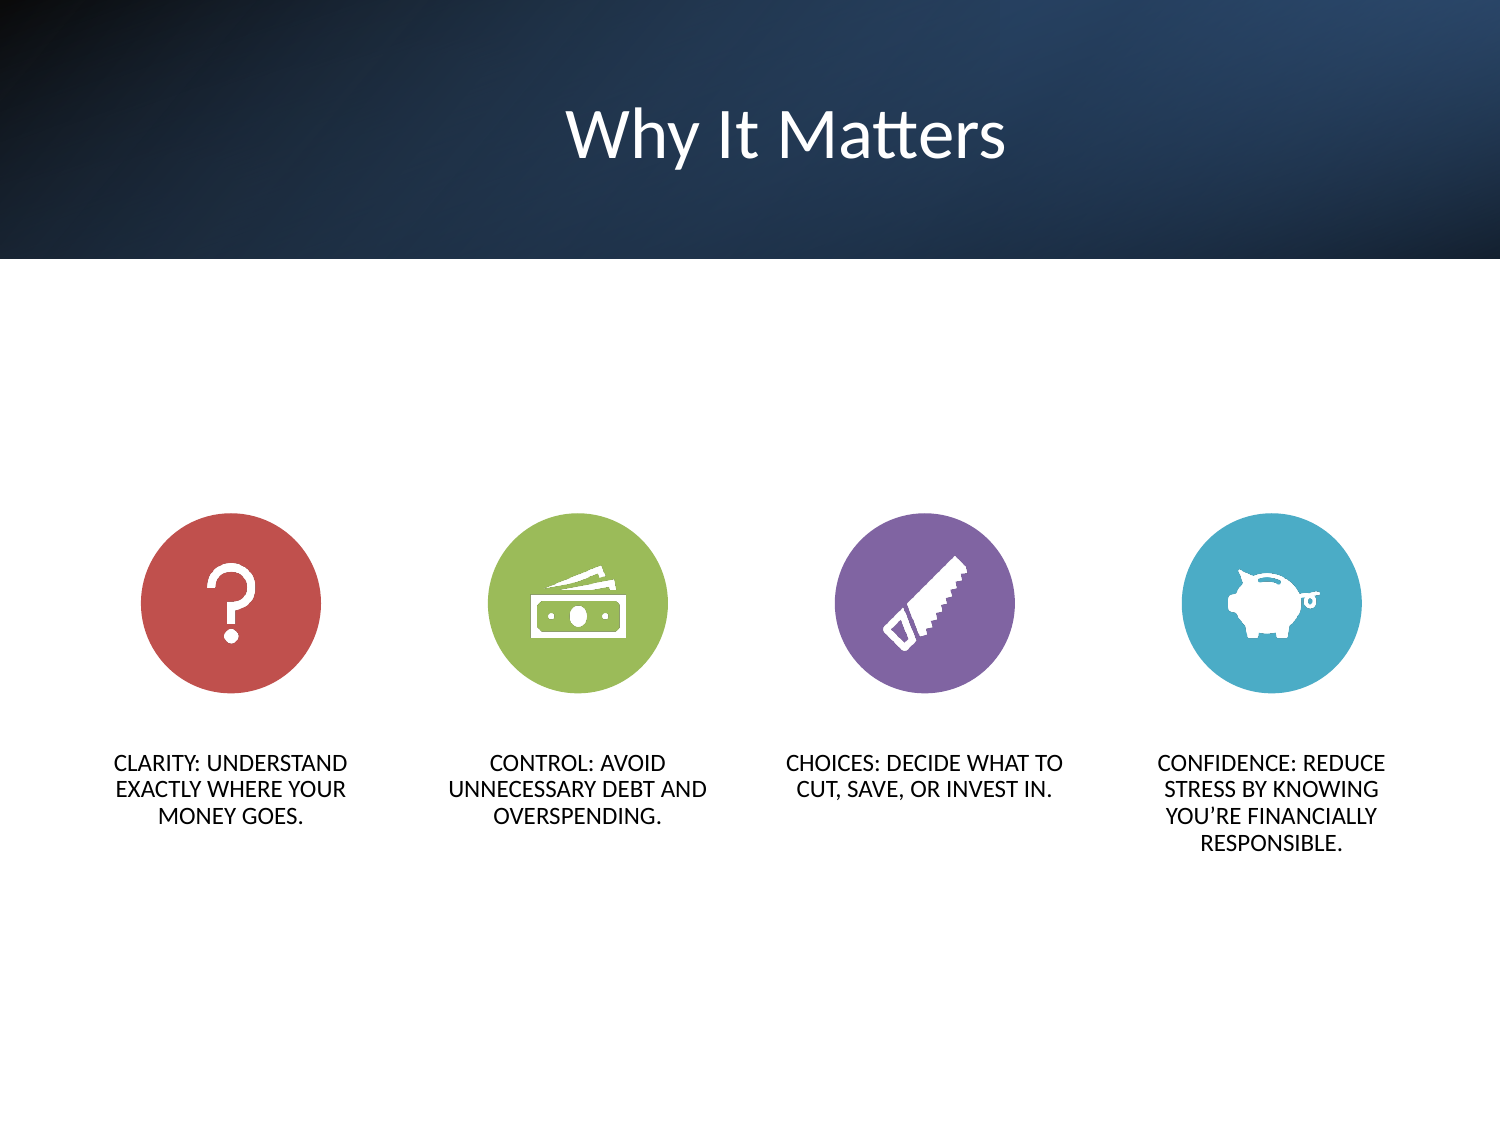

# Why It Matters
Clarity: Understand exactly where your money goes.
Control: Avoid unnecessary debt and overspending.
Choices: Decide what to cut, save, or invest in.
Confidence: Reduce stress by knowing you’re financially responsible.